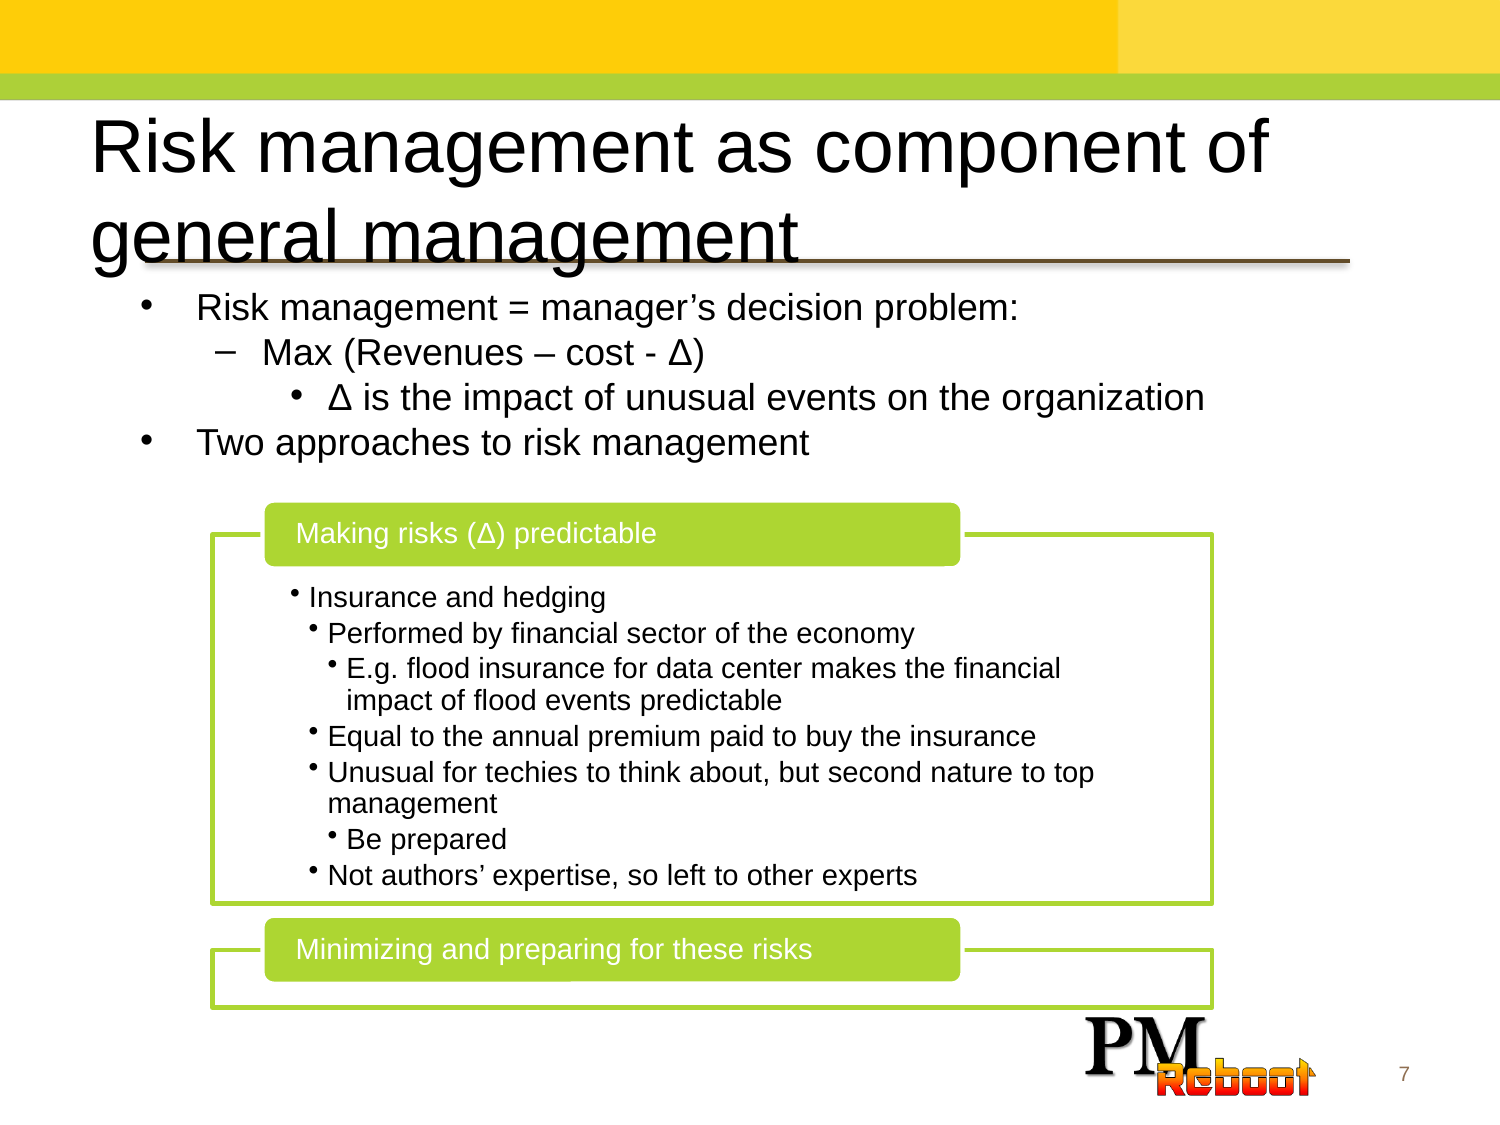

Risk management as component of general management
Risk management = manager’s decision problem:
Max (Revenues – cost - Δ)
Δ is the impact of unusual events on the organization
Two approaches to risk management
Insurance and hedging
Performed by financial sector of the economy
E.g. flood insurance for data center makes the financial impact of flood events predictable
Equal to the annual premium paid to buy the insurance
Unusual for techies to think about, but second nature to top management
Be prepared
Not authors’ expertise, so left to other experts
Making risks (Δ) predictable
Minimizing and preparing for these risks
7